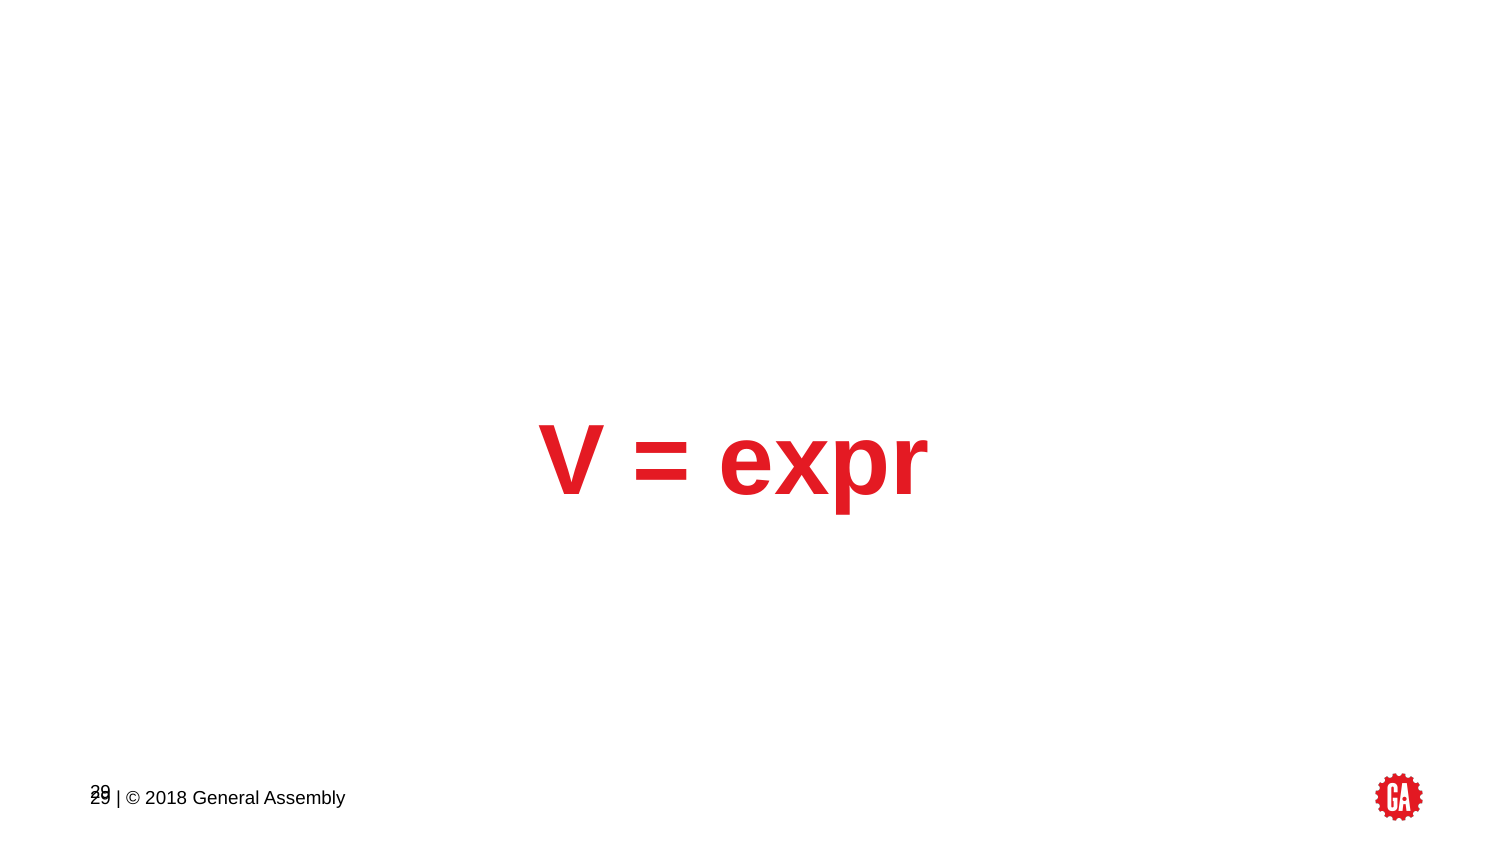

V = expr
29
29 | © 2018 General Assembly